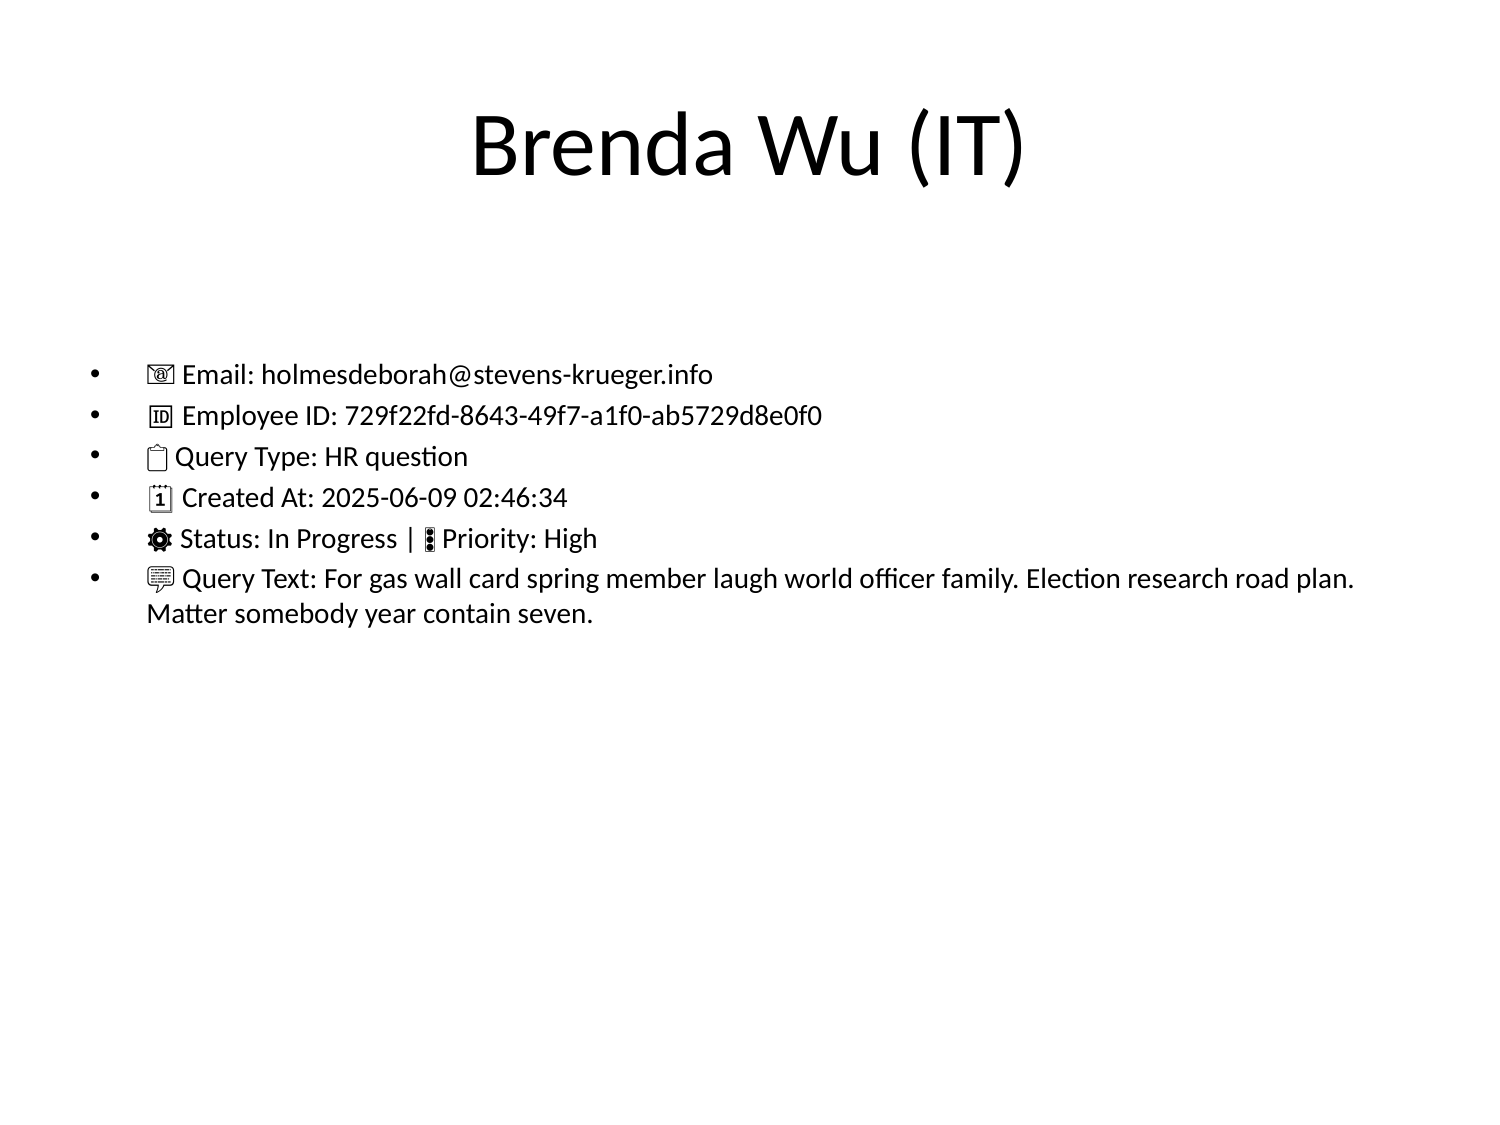

# Brenda Wu (IT)

📧 Email: holmesdeborah@stevens-krueger.info
🆔 Employee ID: 729f22fd-8643-49f7-a1f0-ab5729d8e0f0
📋 Query Type: HR question
🗓 Created At: 2025-06-09 02:46:34
⚙ Status: In Progress | 🚦 Priority: High
💬 Query Text: For gas wall card spring member laugh world officer family. Election research road plan. Matter somebody year contain seven.